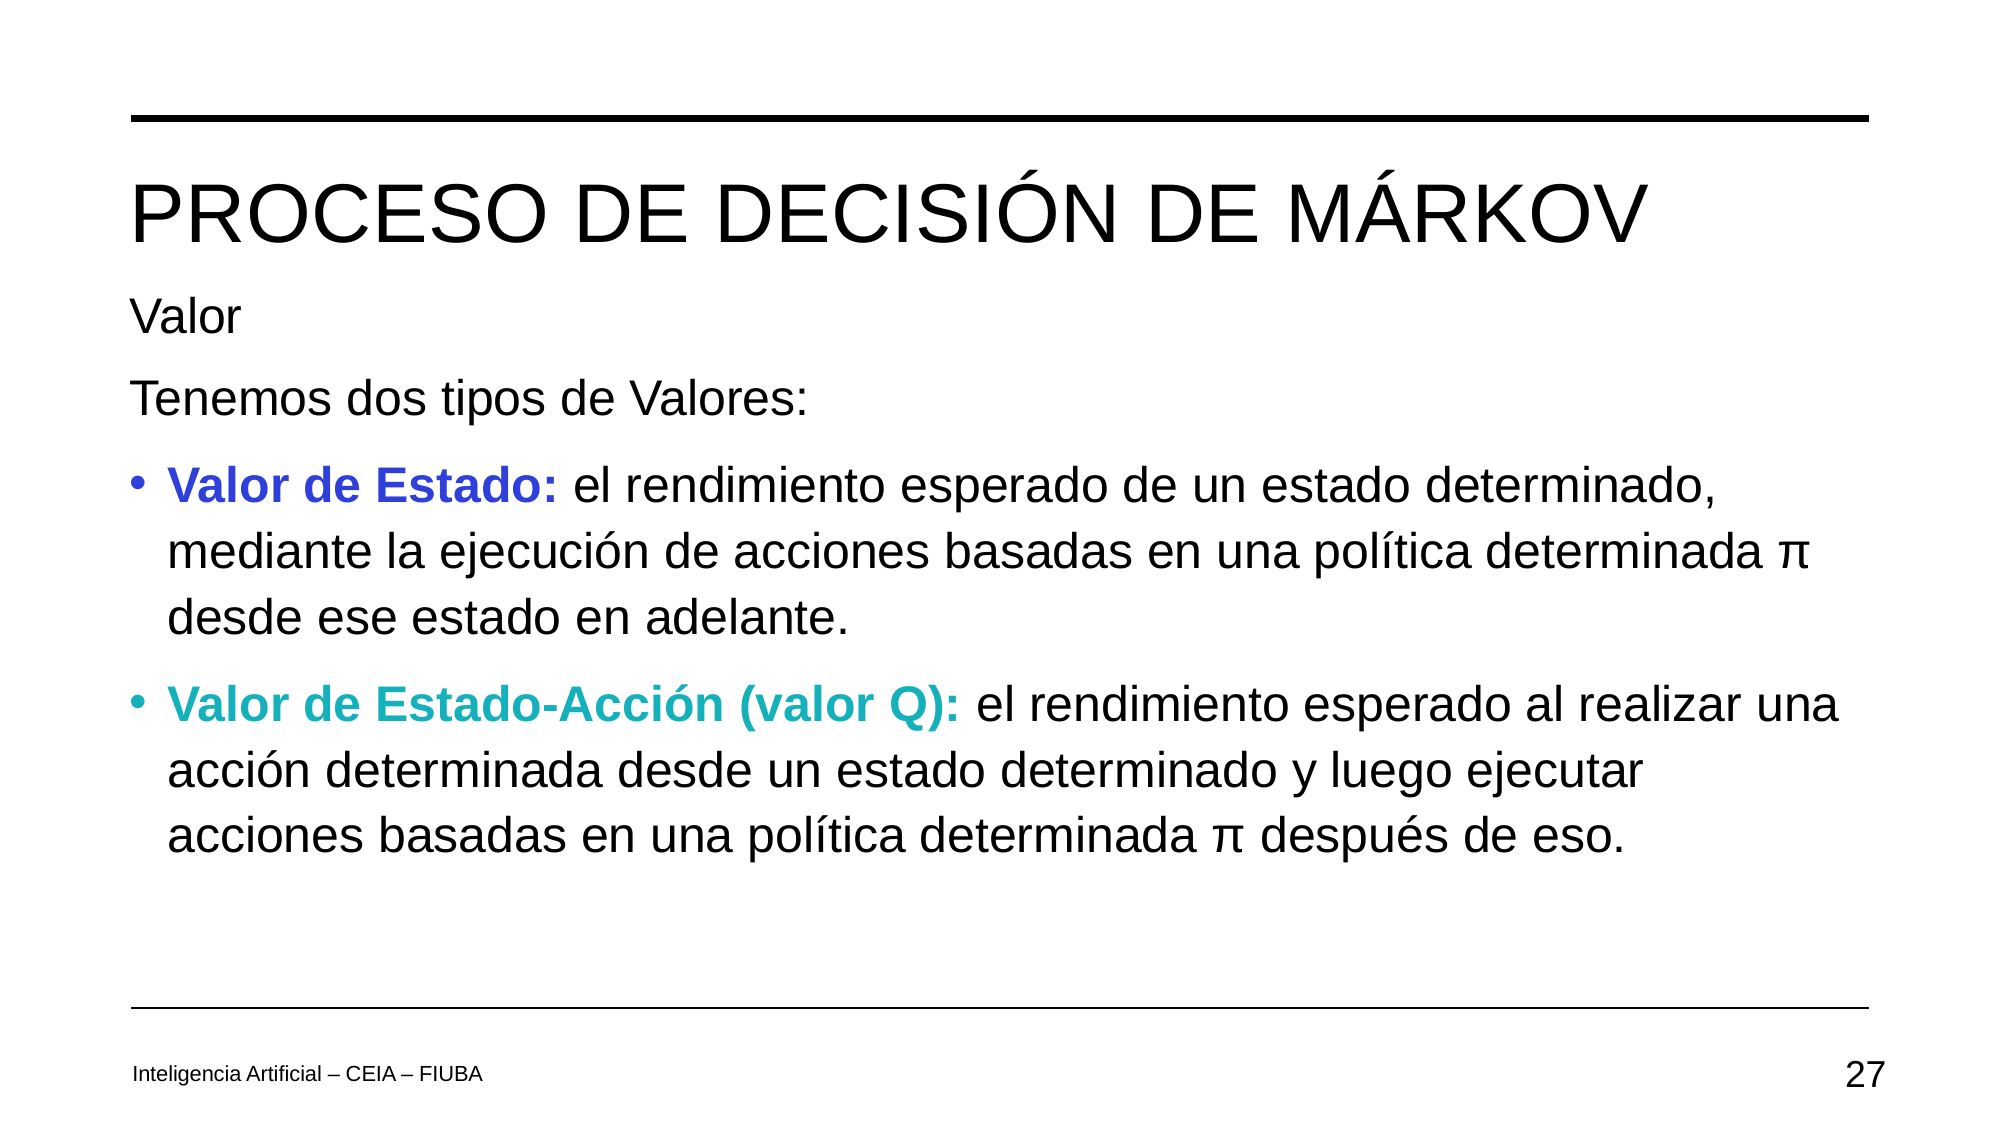

# Proceso de decisión de Márkov
Valor
Tenemos dos tipos de Valores:
Valor de Estado: el rendimiento esperado de un estado determinado, mediante la ejecución de acciones basadas en una política determinada π desde ese estado en adelante.
Valor de Estado-Acción (valor Q): el rendimiento esperado al realizar una acción determinada desde un estado determinado y luego ejecutar acciones basadas en una política determinada π después de eso.
Inteligencia Artificial – CEIA – FIUBA
27
Image by vectorjuice